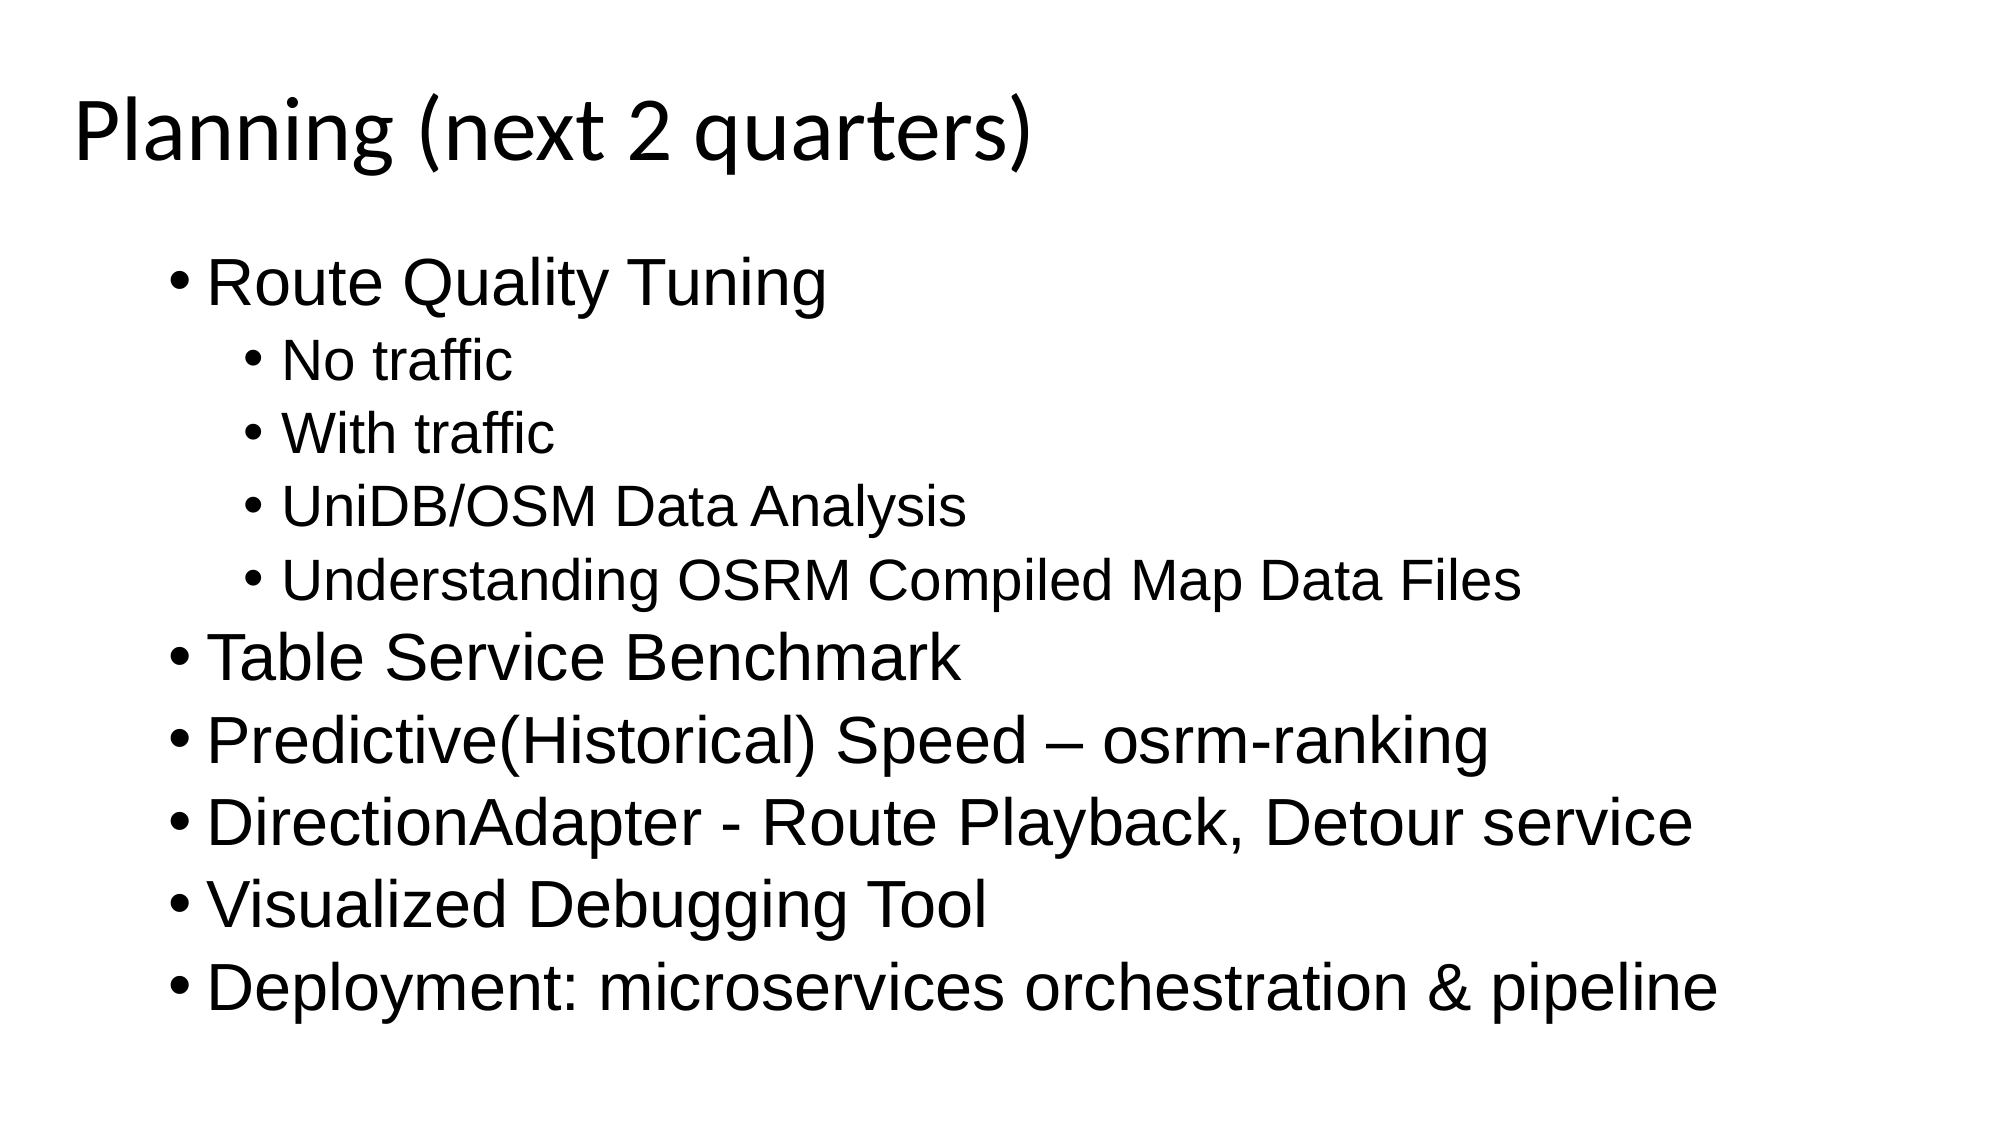

# Planning (next 2 quarters)

Route Quality Tuning
No traffic
With traffic
UniDB/OSM Data Analysis
Understanding OSRM Compiled Map Data Files
Table Service Benchmark
Predictive(Historical) Speed – osrm-ranking
DirectionAdapter - Route Playback, Detour service
Visualized Debugging Tool
Deployment: microservices orchestration & pipeline